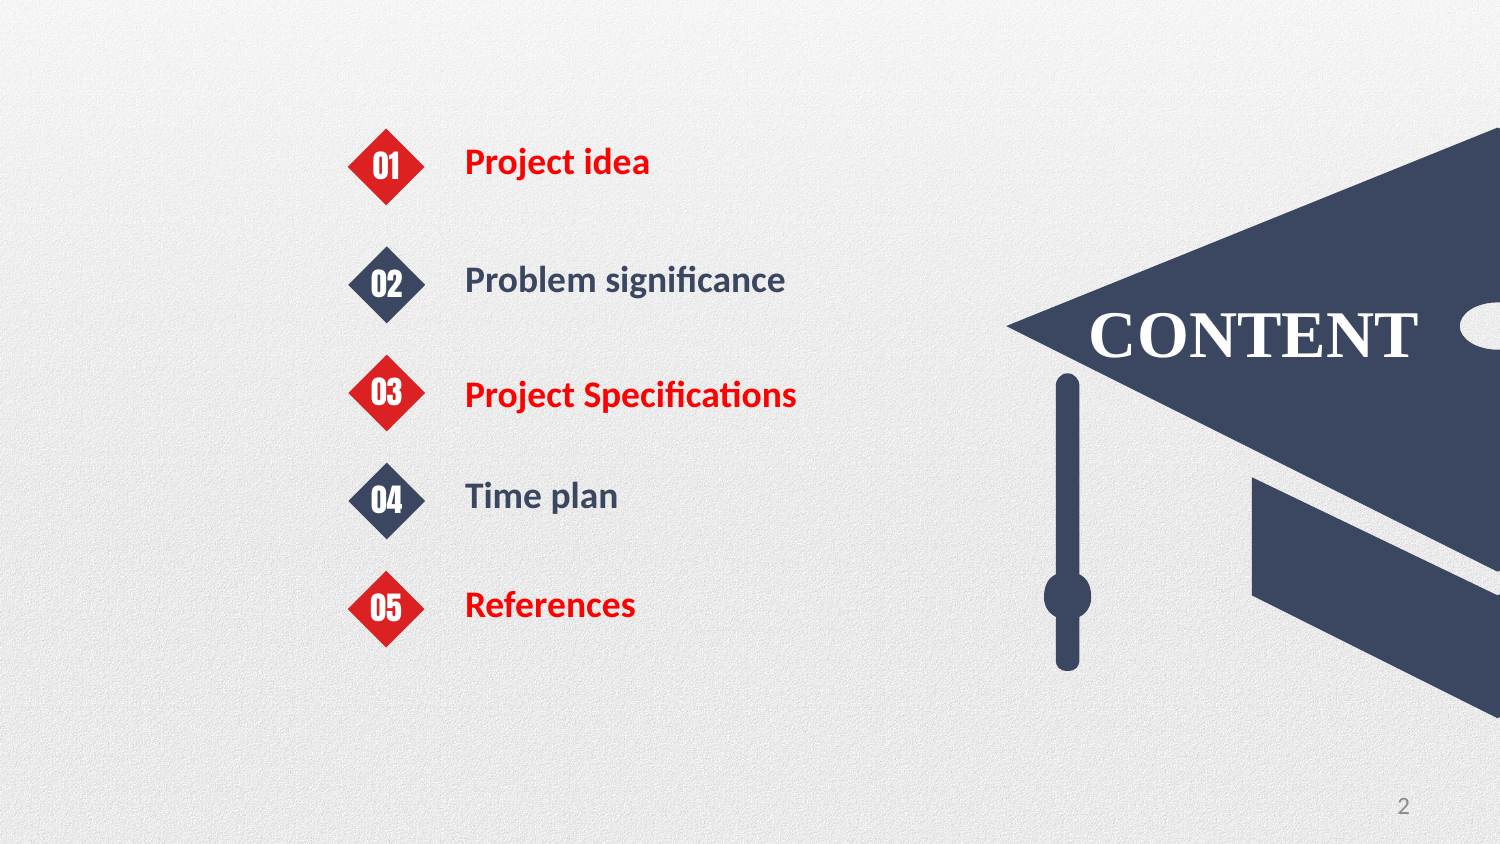

01
Project idea
02
Problem significance
CONTENT
03
Project Specifications
04
Time plan
05
References
2